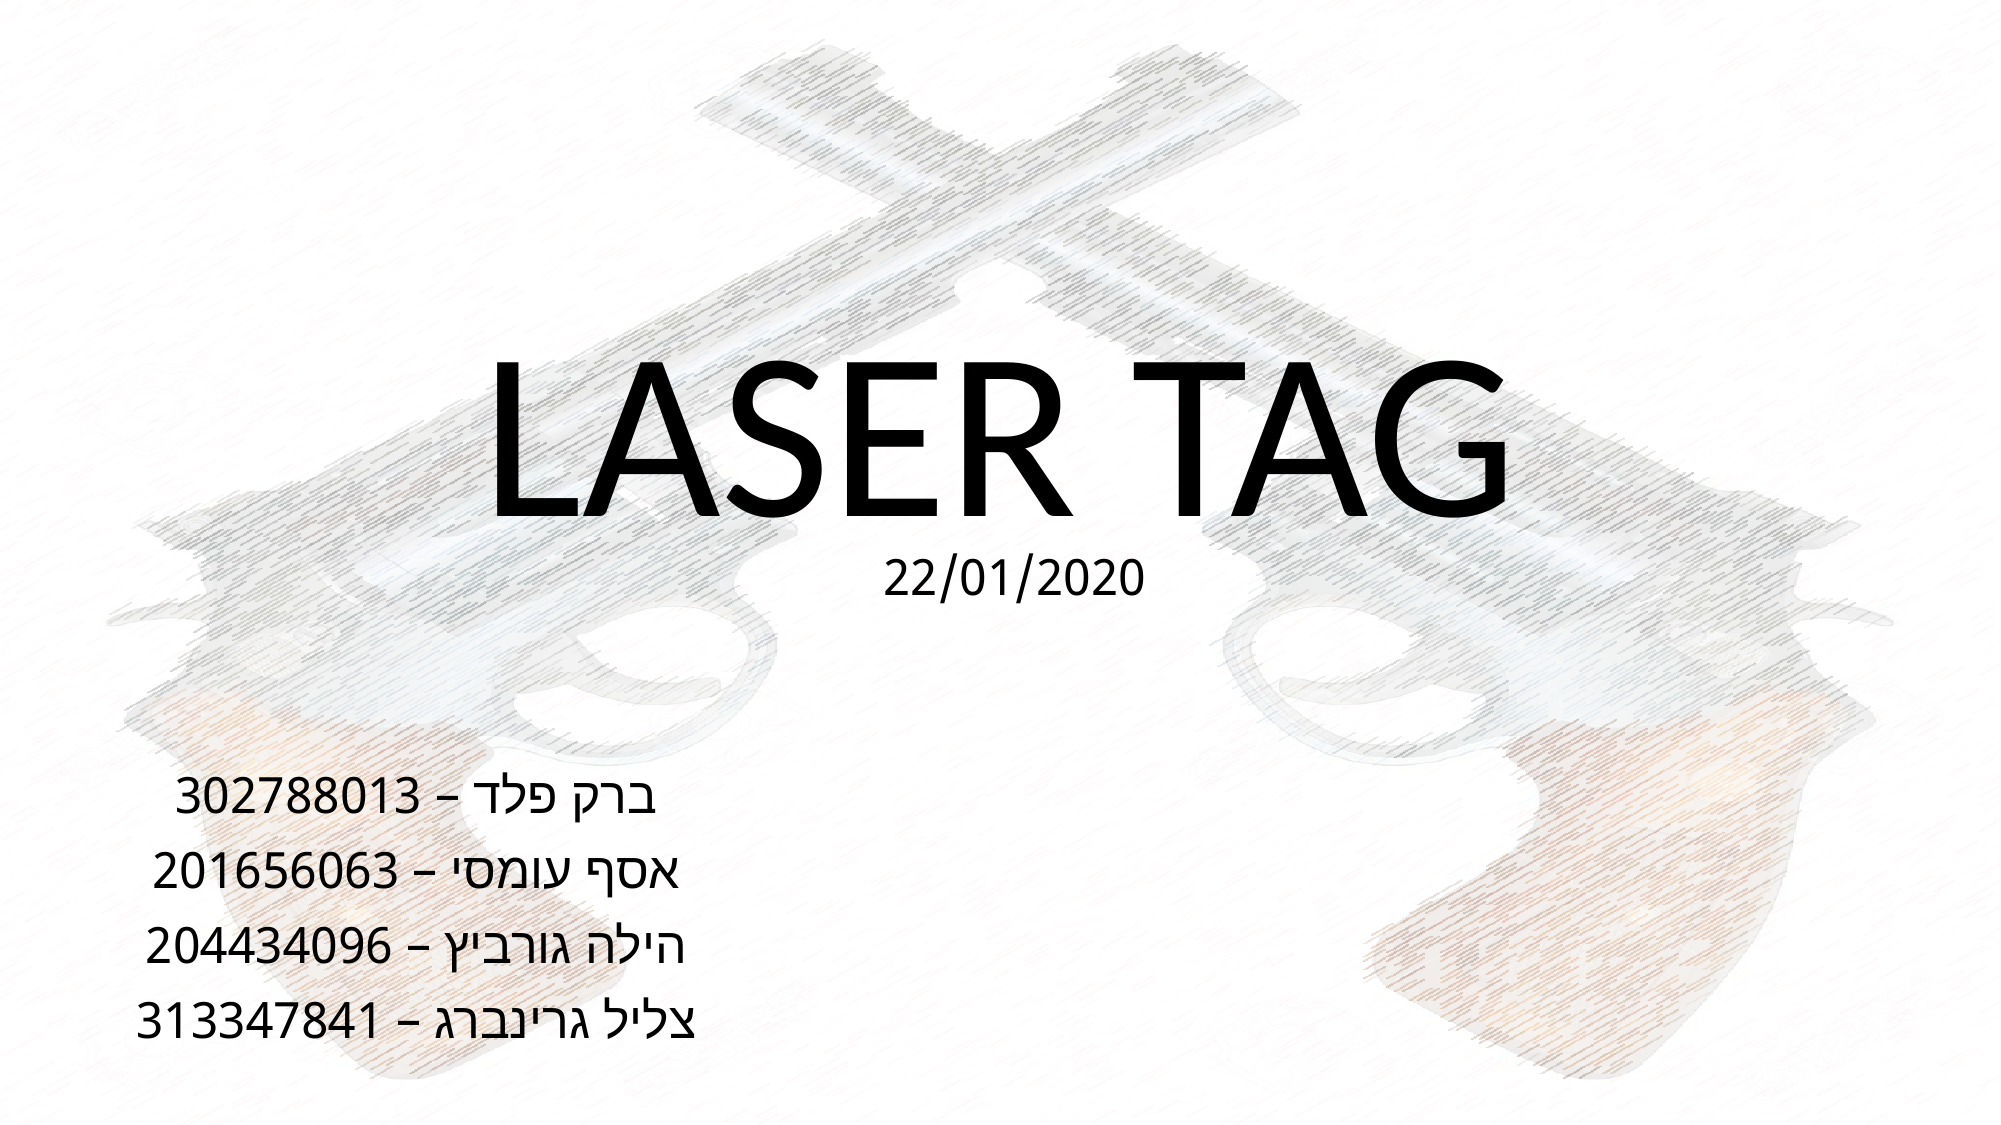

# LASER TAG
22/01/2020
ברק פלד – 302788013
אסף עומסי – 201656063
הילה גורביץ – 204434096
צליל גרינברג – 313347841